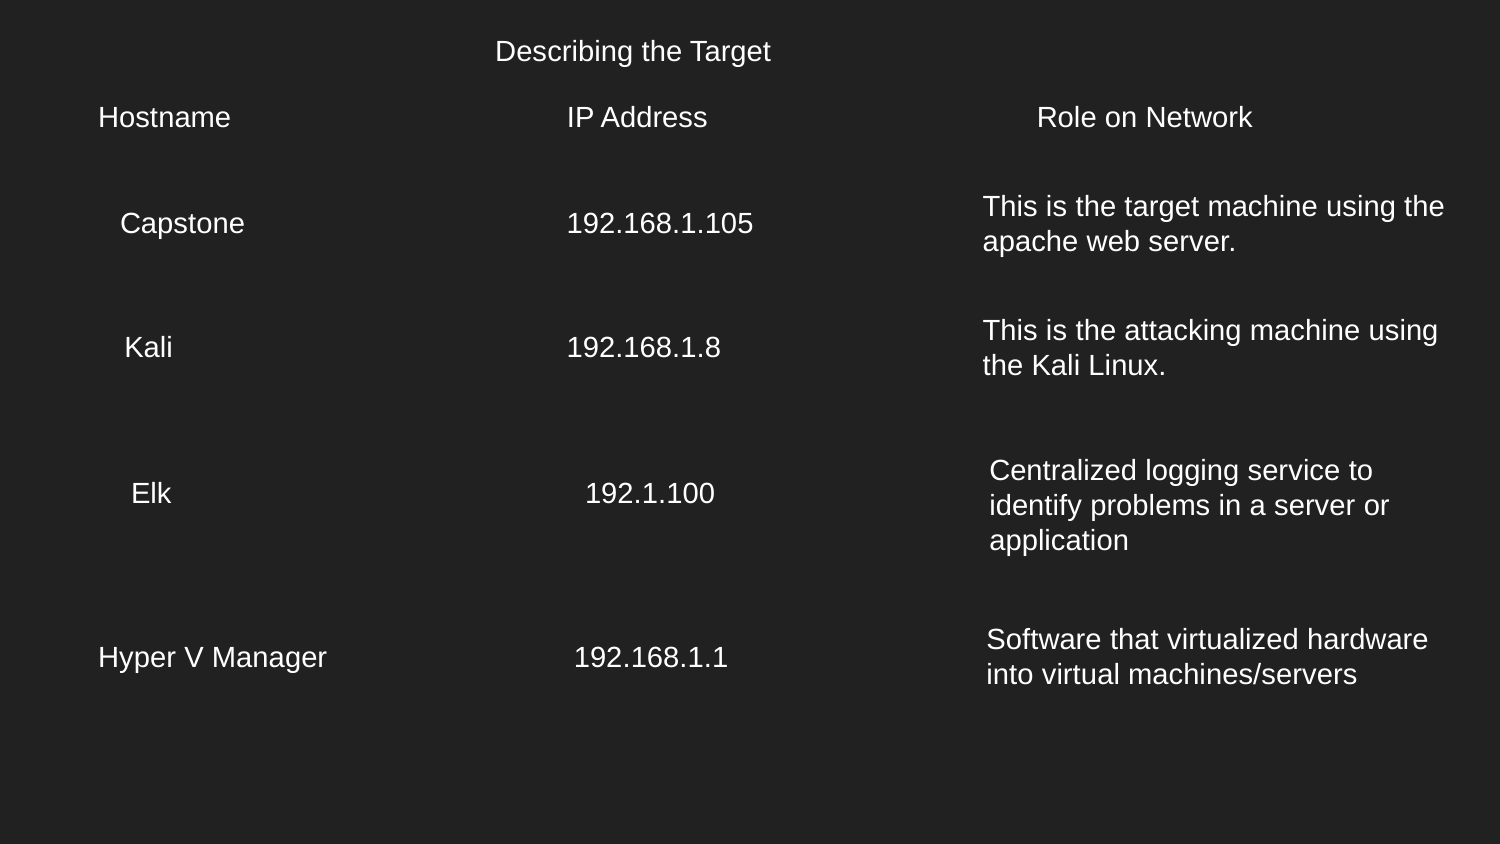

Describing the Target
Hostname
IP Address
Role on Network
This is the target machine using the apache web server.
Capstone
192.168.1.105
This is the attacking machine using the Kali Linux.
Kali
192.168.1.8
Centralized logging service to identify problems in a server or application
Elk
192.1.100
Software that virtualized hardware into virtual machines/servers
Hyper V Manager
192.168.1.1